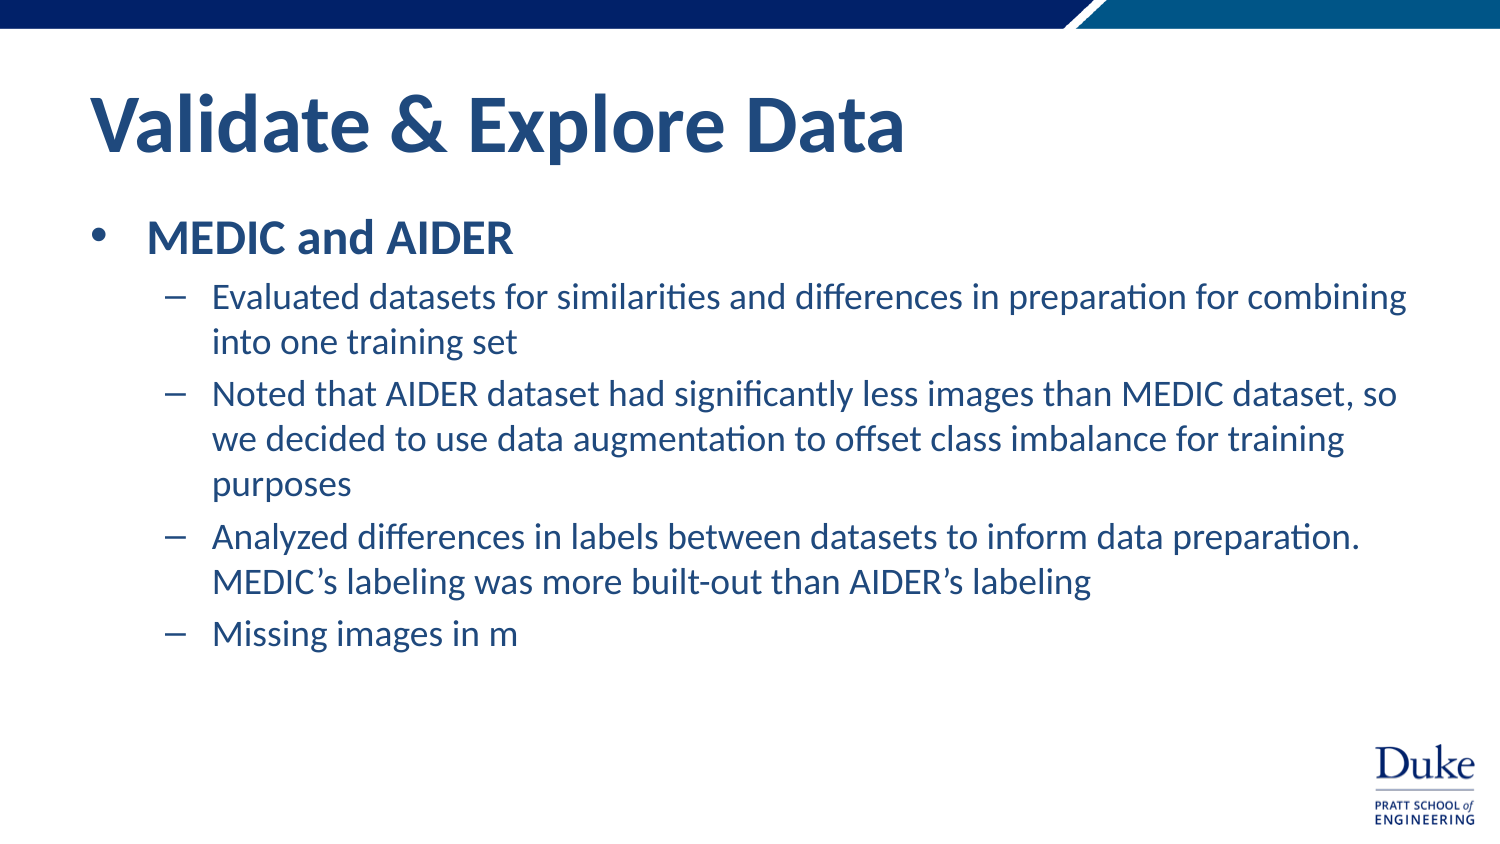

# Validate & Explore Data
MEDIC and AIDER
Evaluated datasets for similarities and differences in preparation for combining into one training set
Noted that AIDER dataset had significantly less images than MEDIC dataset, so we decided to use data augmentation to offset class imbalance for training purposes
Analyzed differences in labels between datasets to inform data preparation. MEDIC’s labeling was more built-out than AIDER’s labeling
Missing images in m